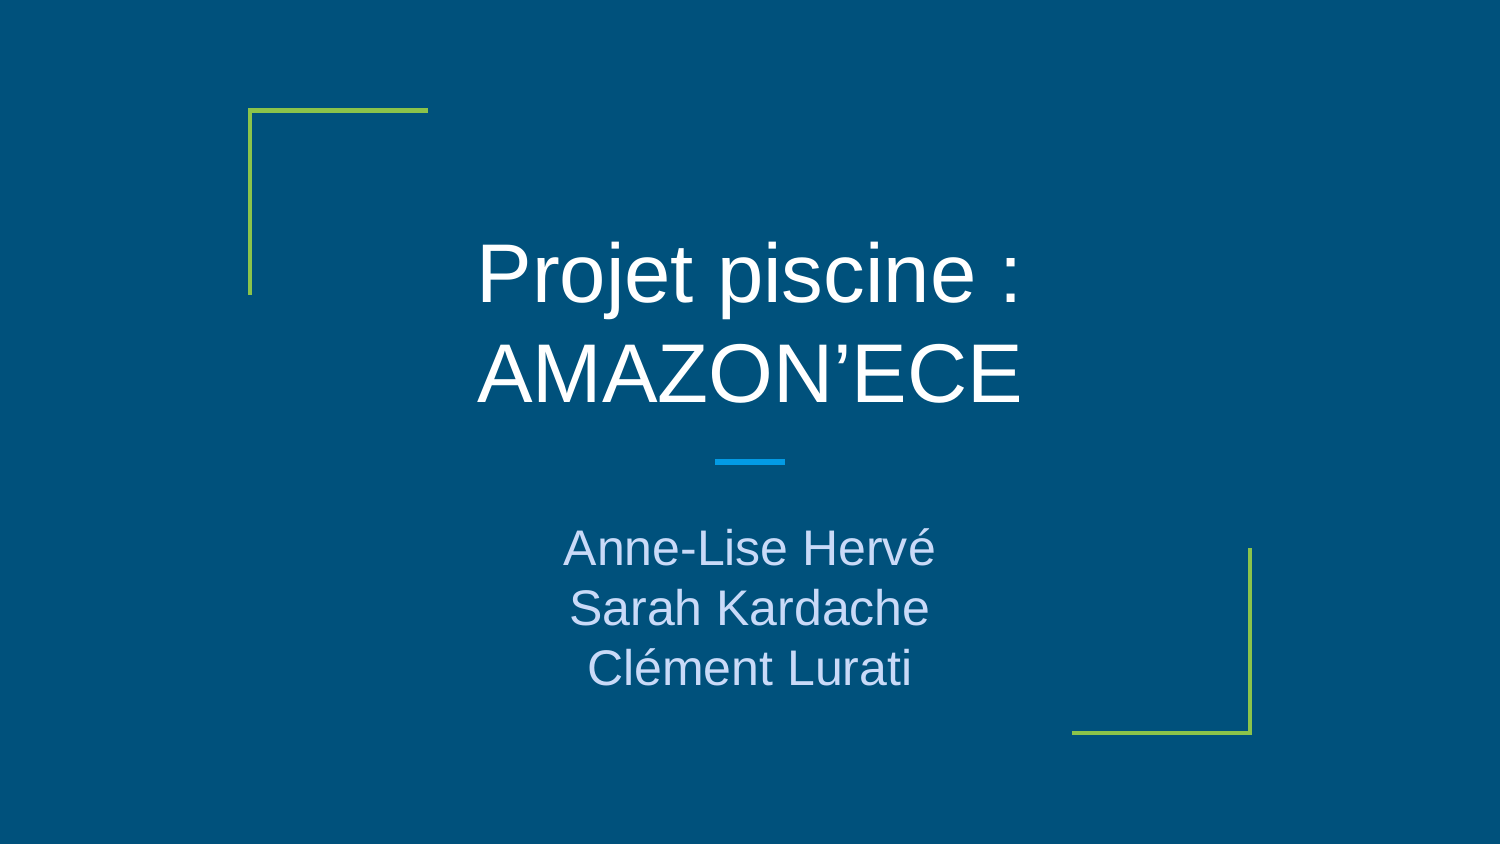

# Projet piscine : AMAZON’ECE
Anne-Lise Hervé
Sarah Kardache
Clément Lurati